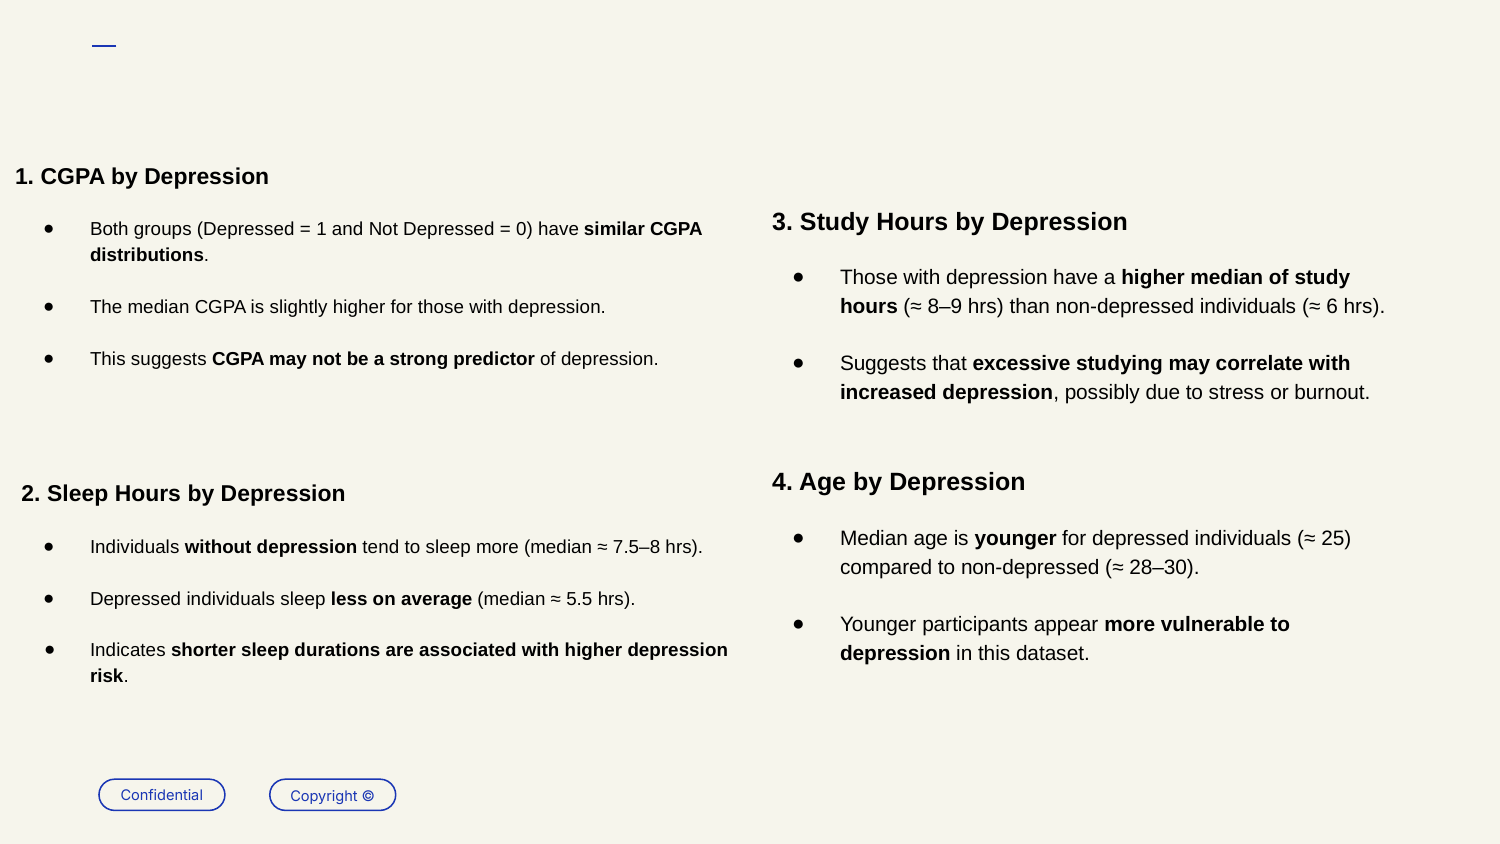

1. CGPA by Depression
Both groups (Depressed = 1 and Not Depressed = 0) have similar CGPA distributions.
The median CGPA is slightly higher for those with depression.
This suggests CGPA may not be a strong predictor of depression.

 2. Sleep Hours by Depression
Individuals without depression tend to sleep more (median ≈ 7.5–8 hrs).
Depressed individuals sleep less on average (median ≈ 5.5 hrs).
Indicates shorter sleep durations are associated with higher depression risk.

 3. Study Hours by Depression
Those with depression have a higher median of study hours (≈ 8–9 hrs) than non-depressed individuals (≈ 6 hrs).
Suggests that excessive studying may correlate with increased depression, possibly due to stress or burnout.
 4. Age by Depression
Median age is younger for depressed individuals (≈ 25) compared to non-depressed (≈ 28–30).
Younger participants appear more vulnerable to depression in this dataset.